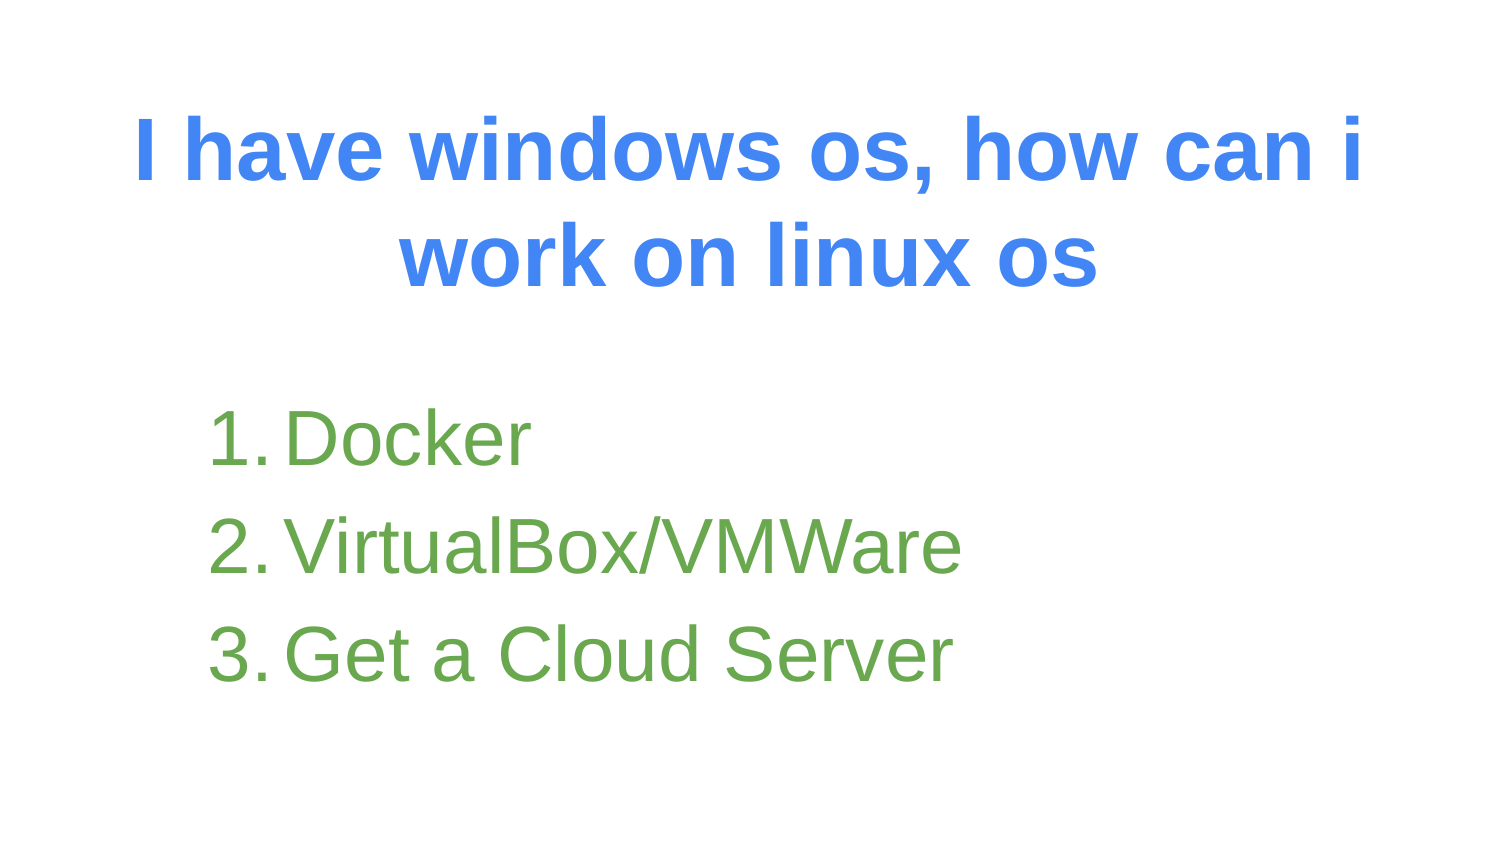

# I have windows os, how can i work on linux os
Docker
VirtualBox/VMWare
Get a Cloud Server